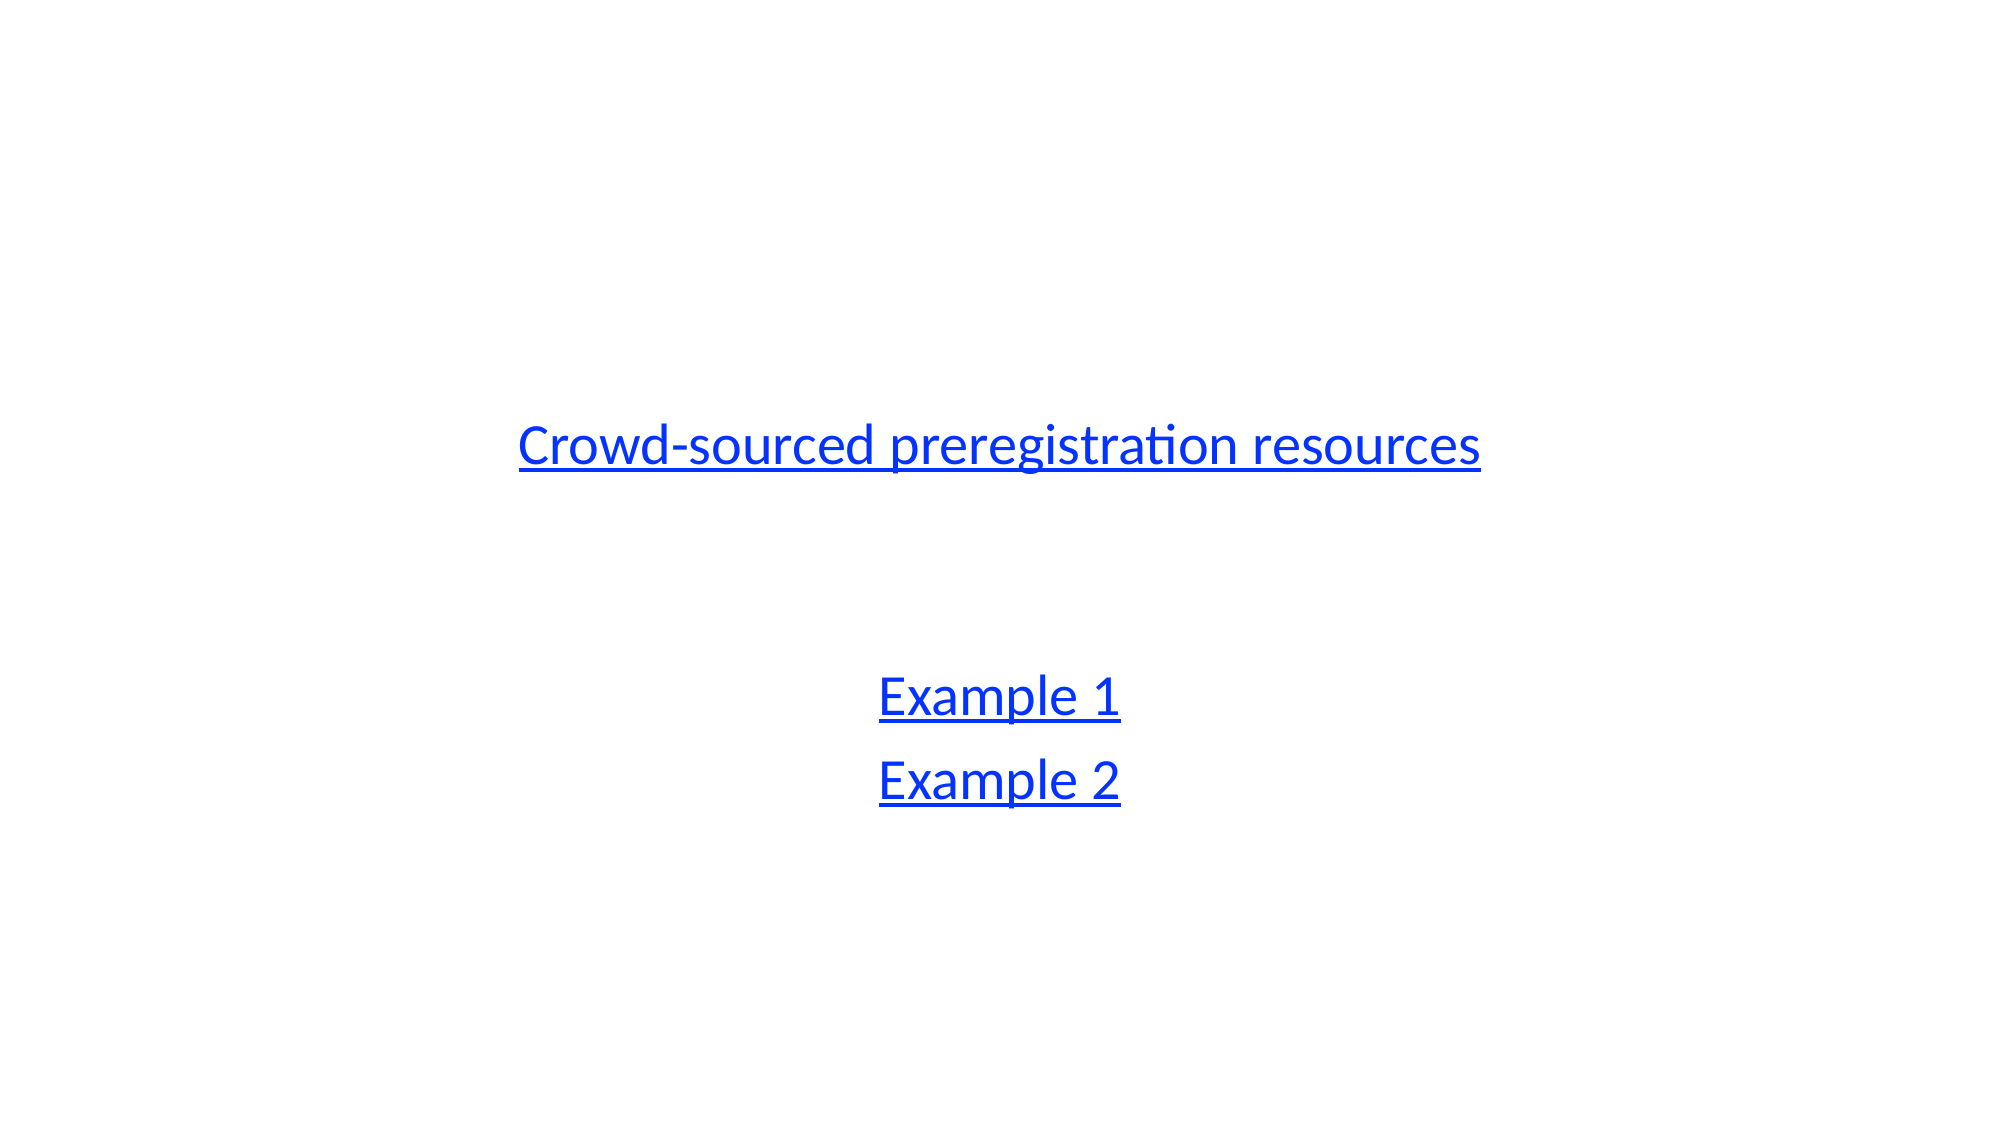

Crowd-sourced preregistration resources

Example 1
Example 2